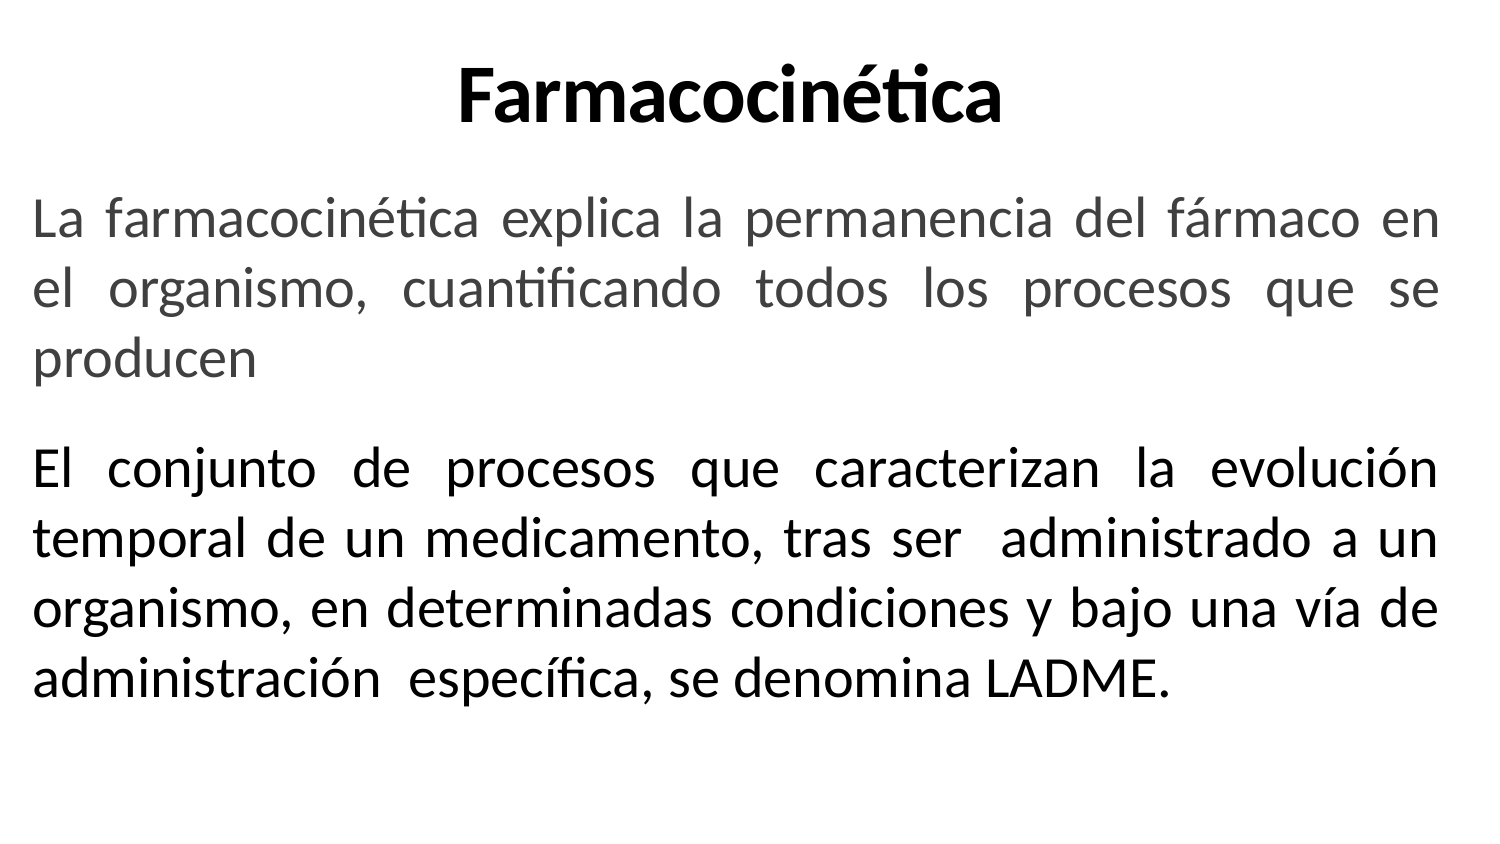

# Farmacocinética
La farmacocinética explica la permanencia del fármaco en el organismo, cuantificando todos los procesos que se producen
El conjunto de procesos que caracterizan la evolución temporal de un medicamento, tras ser  administrado a un organismo, en determinadas condiciones y bajo una vía de administración  específica, se denomina LADME.